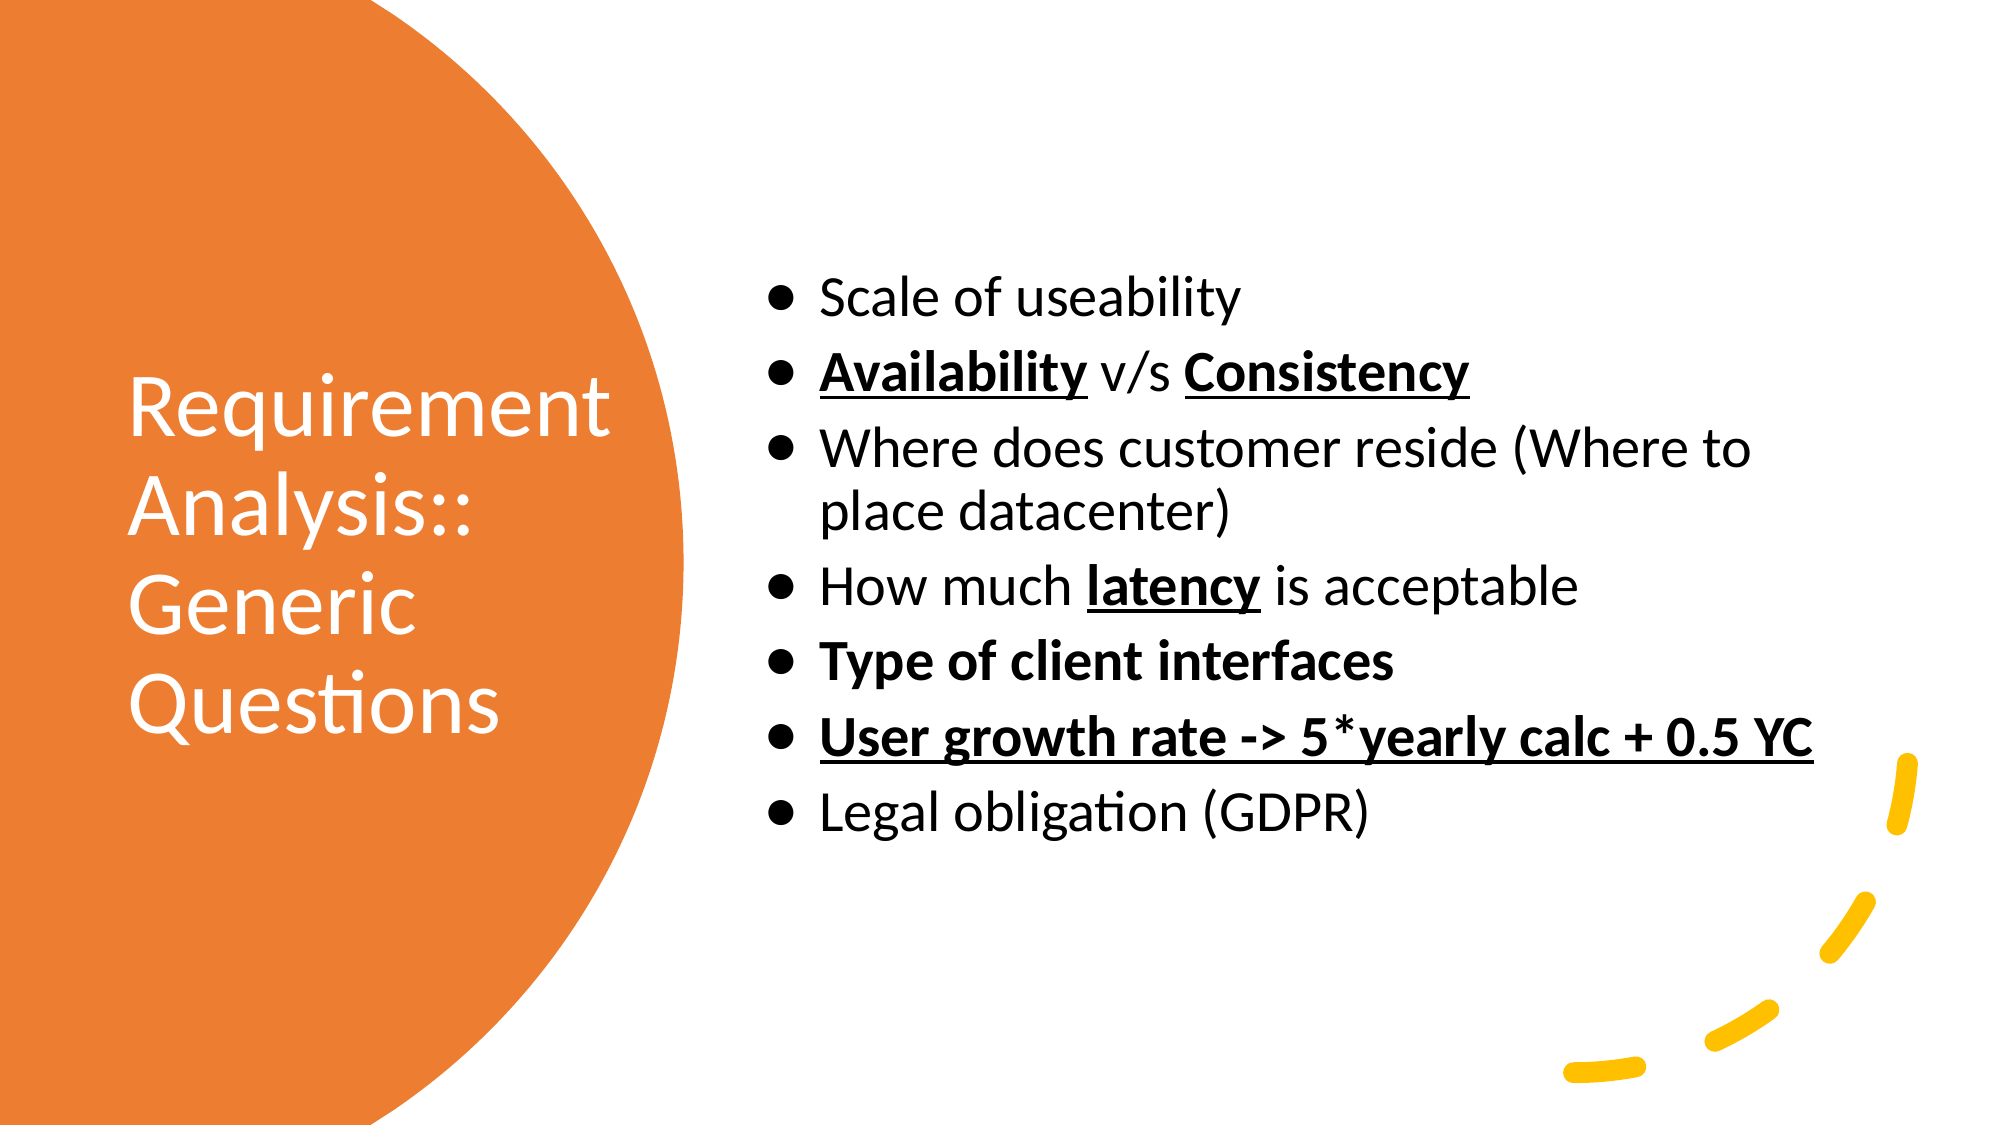

Scale of useability
Availability v/s Consistency
Where does customer reside (Where to place datacenter)
How much latency is acceptable
Type of client interfaces
User growth rate -> 5*yearly calc + 0.5 YC
Legal obligation (GDPR)
# Requirement Analysis:: Generic Questions